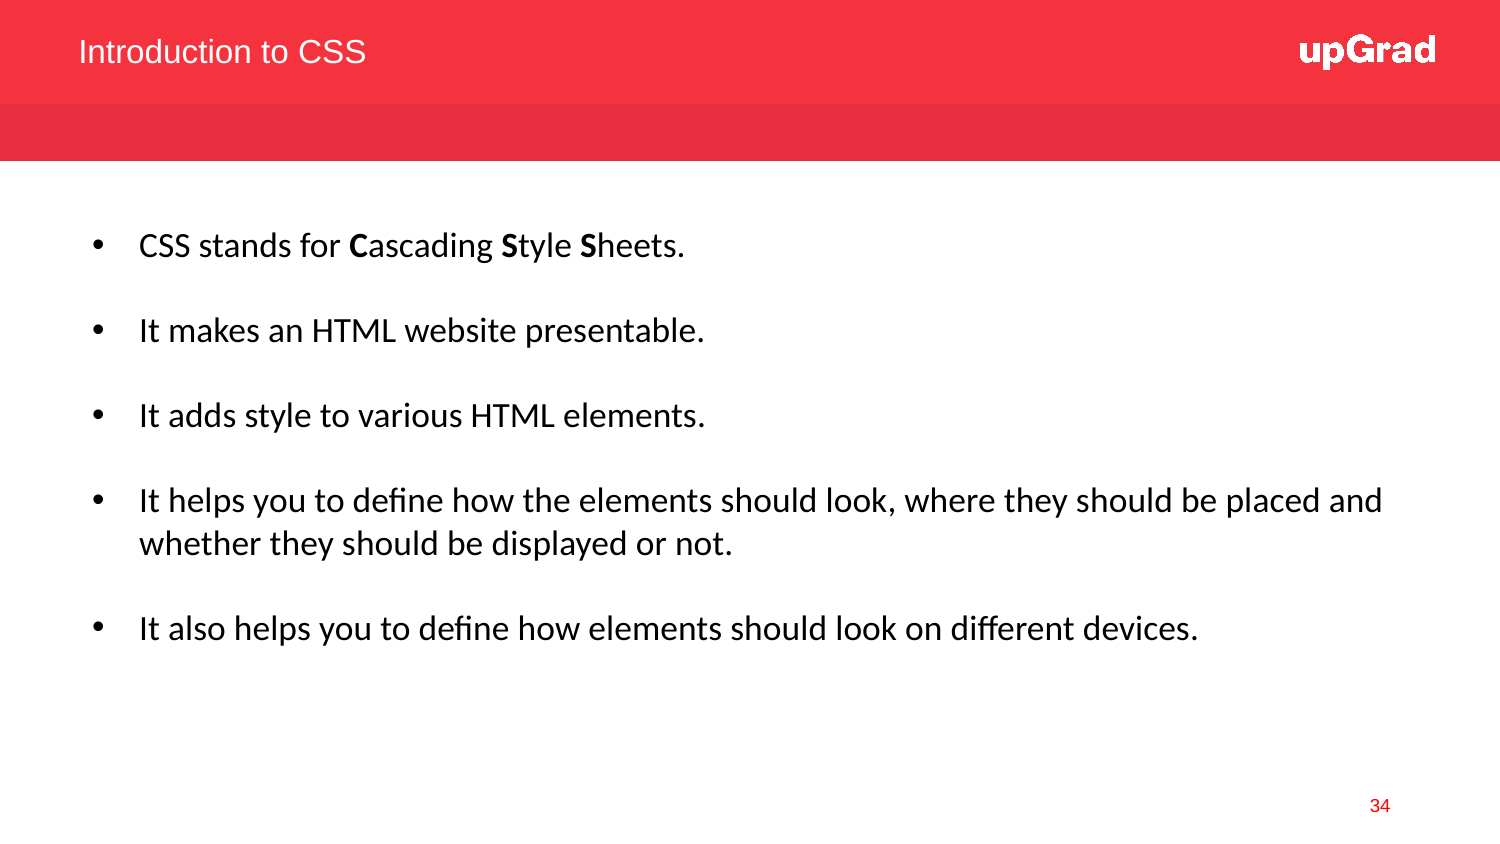

Introduction to CSS

CSS stands for Cascading Style Sheets.
It makes an HTML website presentable.
It adds style to various HTML elements.
It helps you to define how the elements should look, where they should be placed and whether they should be displayed or not.
It also helps you to define how elements should look on different devices.
34